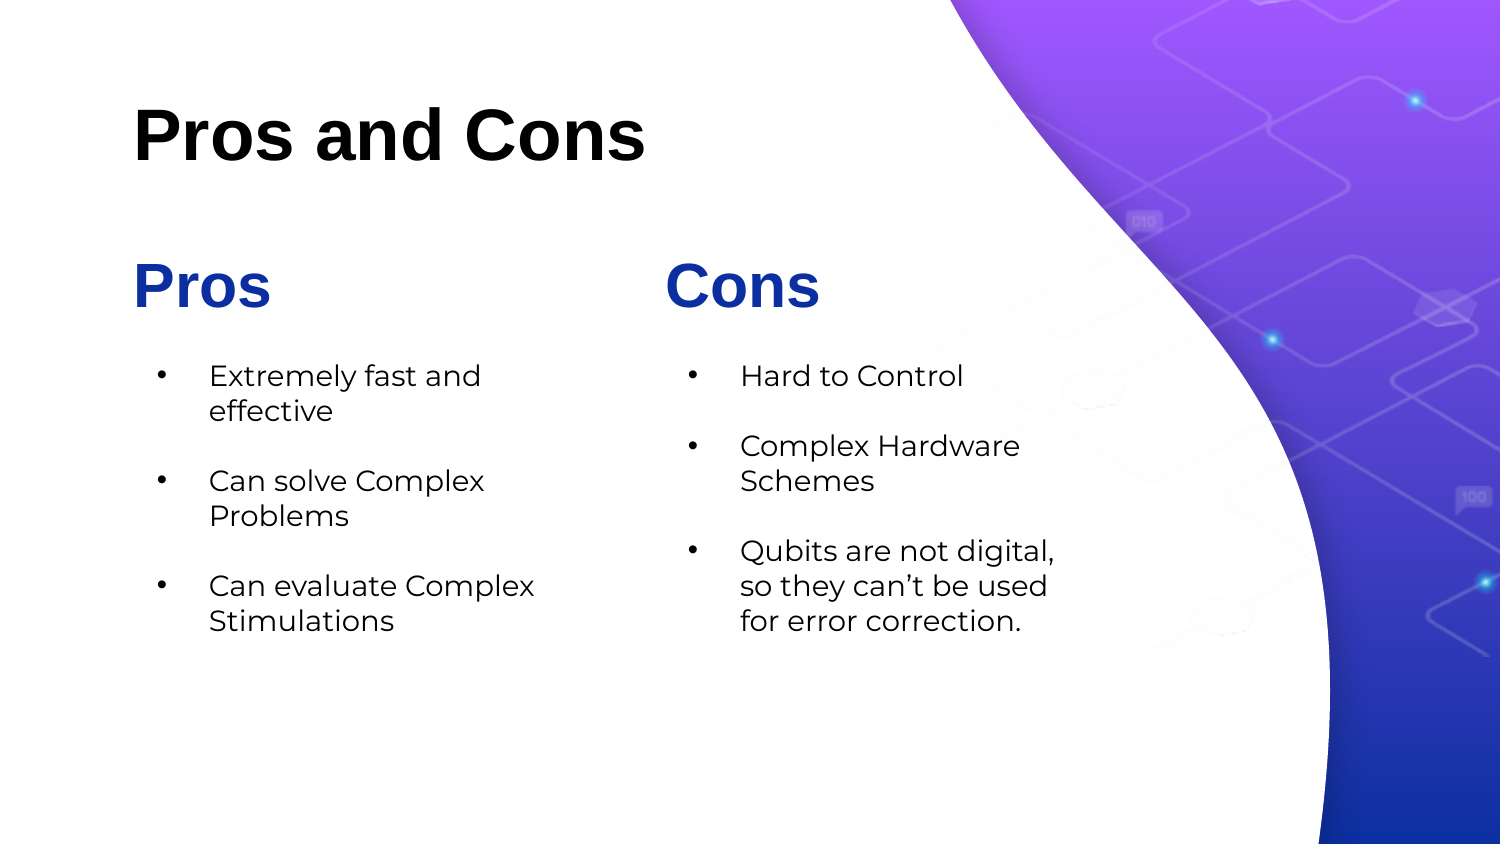

Pros and Cons
# Pros
Cons
Extremely fast and effective

Can solve Complex Problems

Can evaluate Complex Stimulations
Hard to Control

Complex Hardware Schemes

Qubits are not digital, so they can’t be used for error correction.